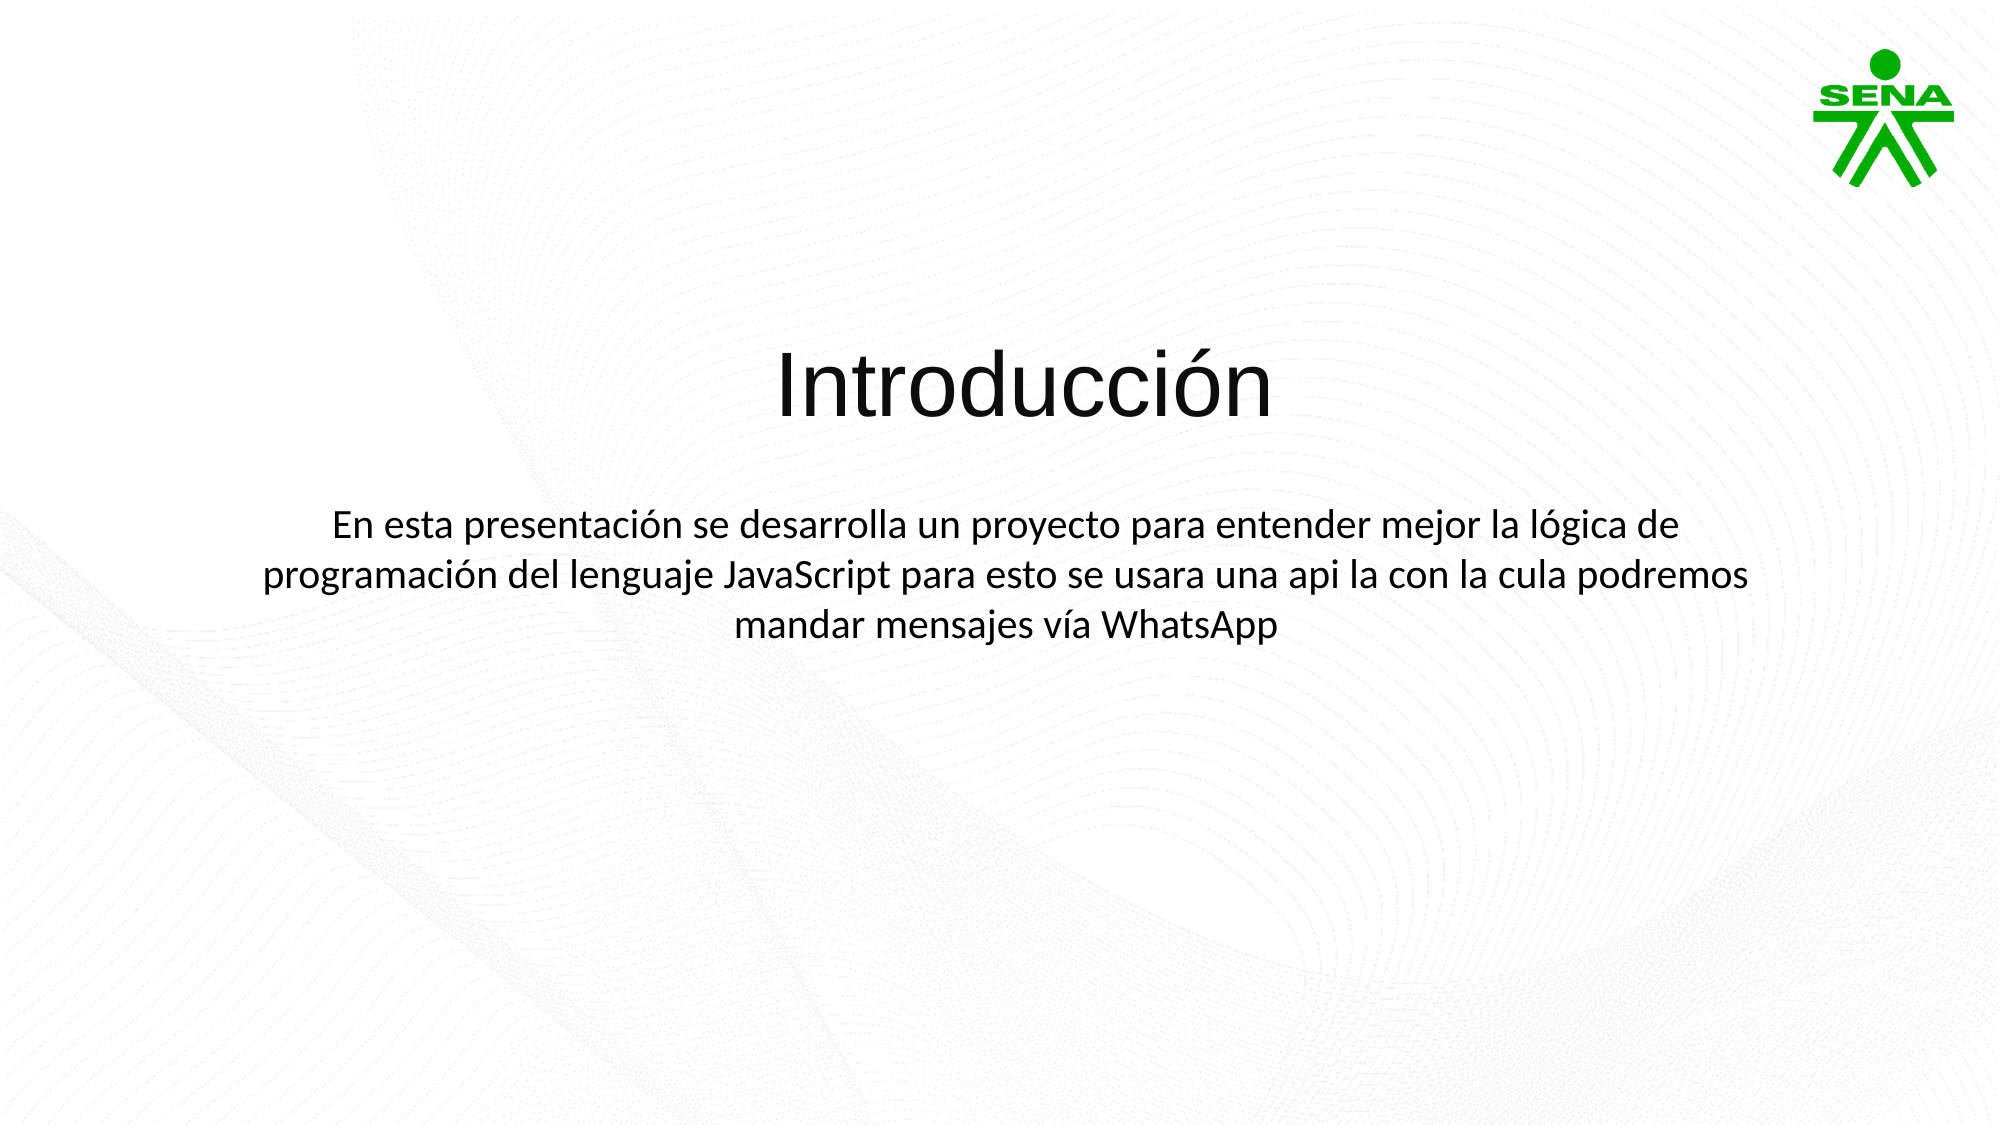

Introducción
En esta presentación se desarrolla un proyecto para entender mejor la lógica de programación del lenguaje JavaScript para esto se usara una api la con la cula podremos mandar mensajes vía WhatsApp